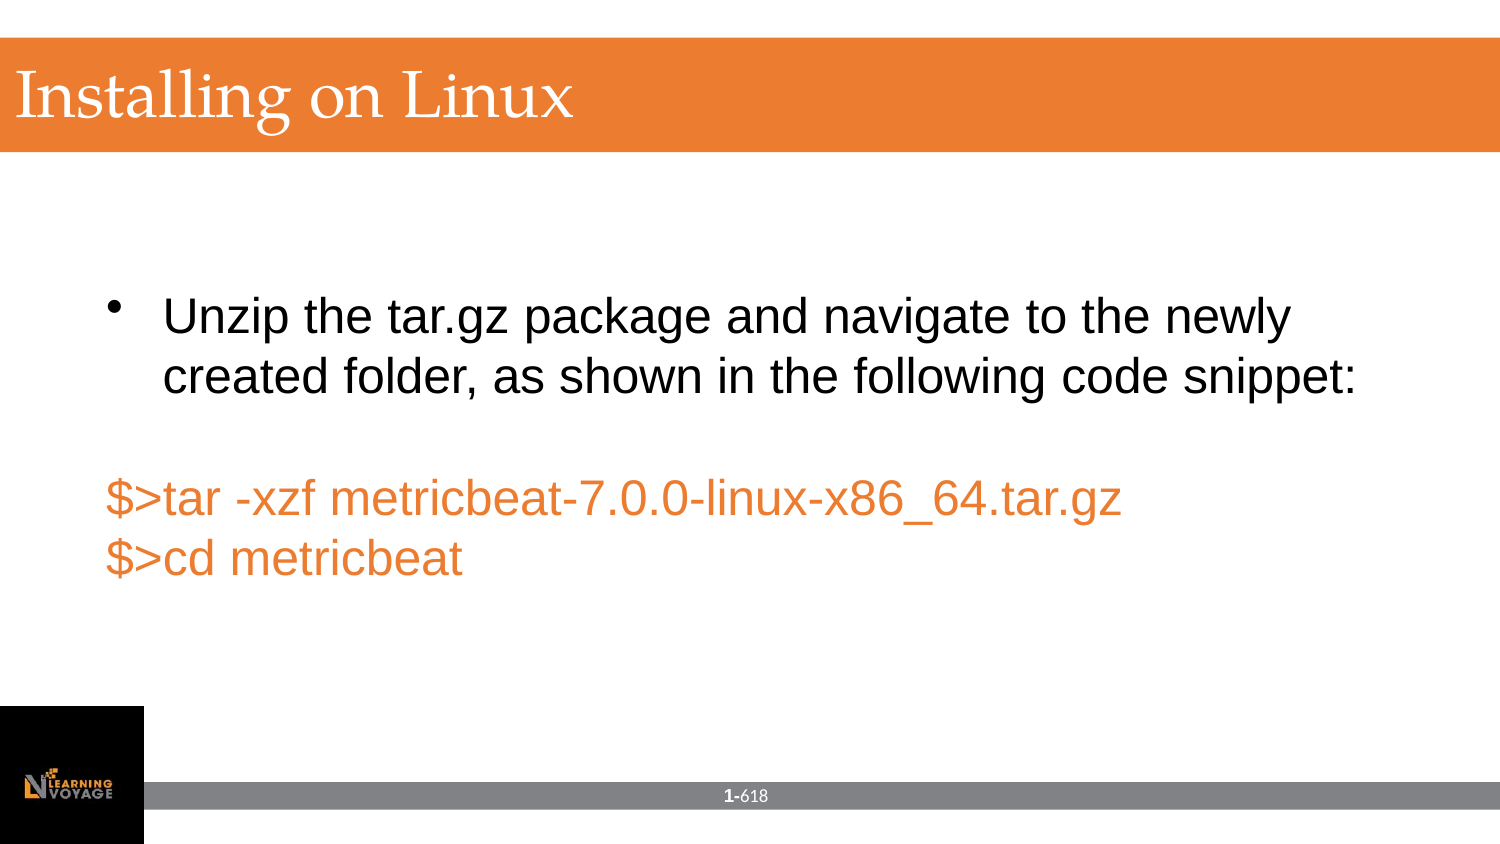

# Installing on Linux
Unzip the tar.gz package and navigate to the newly  created folder, as shown in the following code snippet:

$>tar -xzf metricbeat-7.0.0-linux-x86_64.tar.gz
$>cd metricbeat
1-618